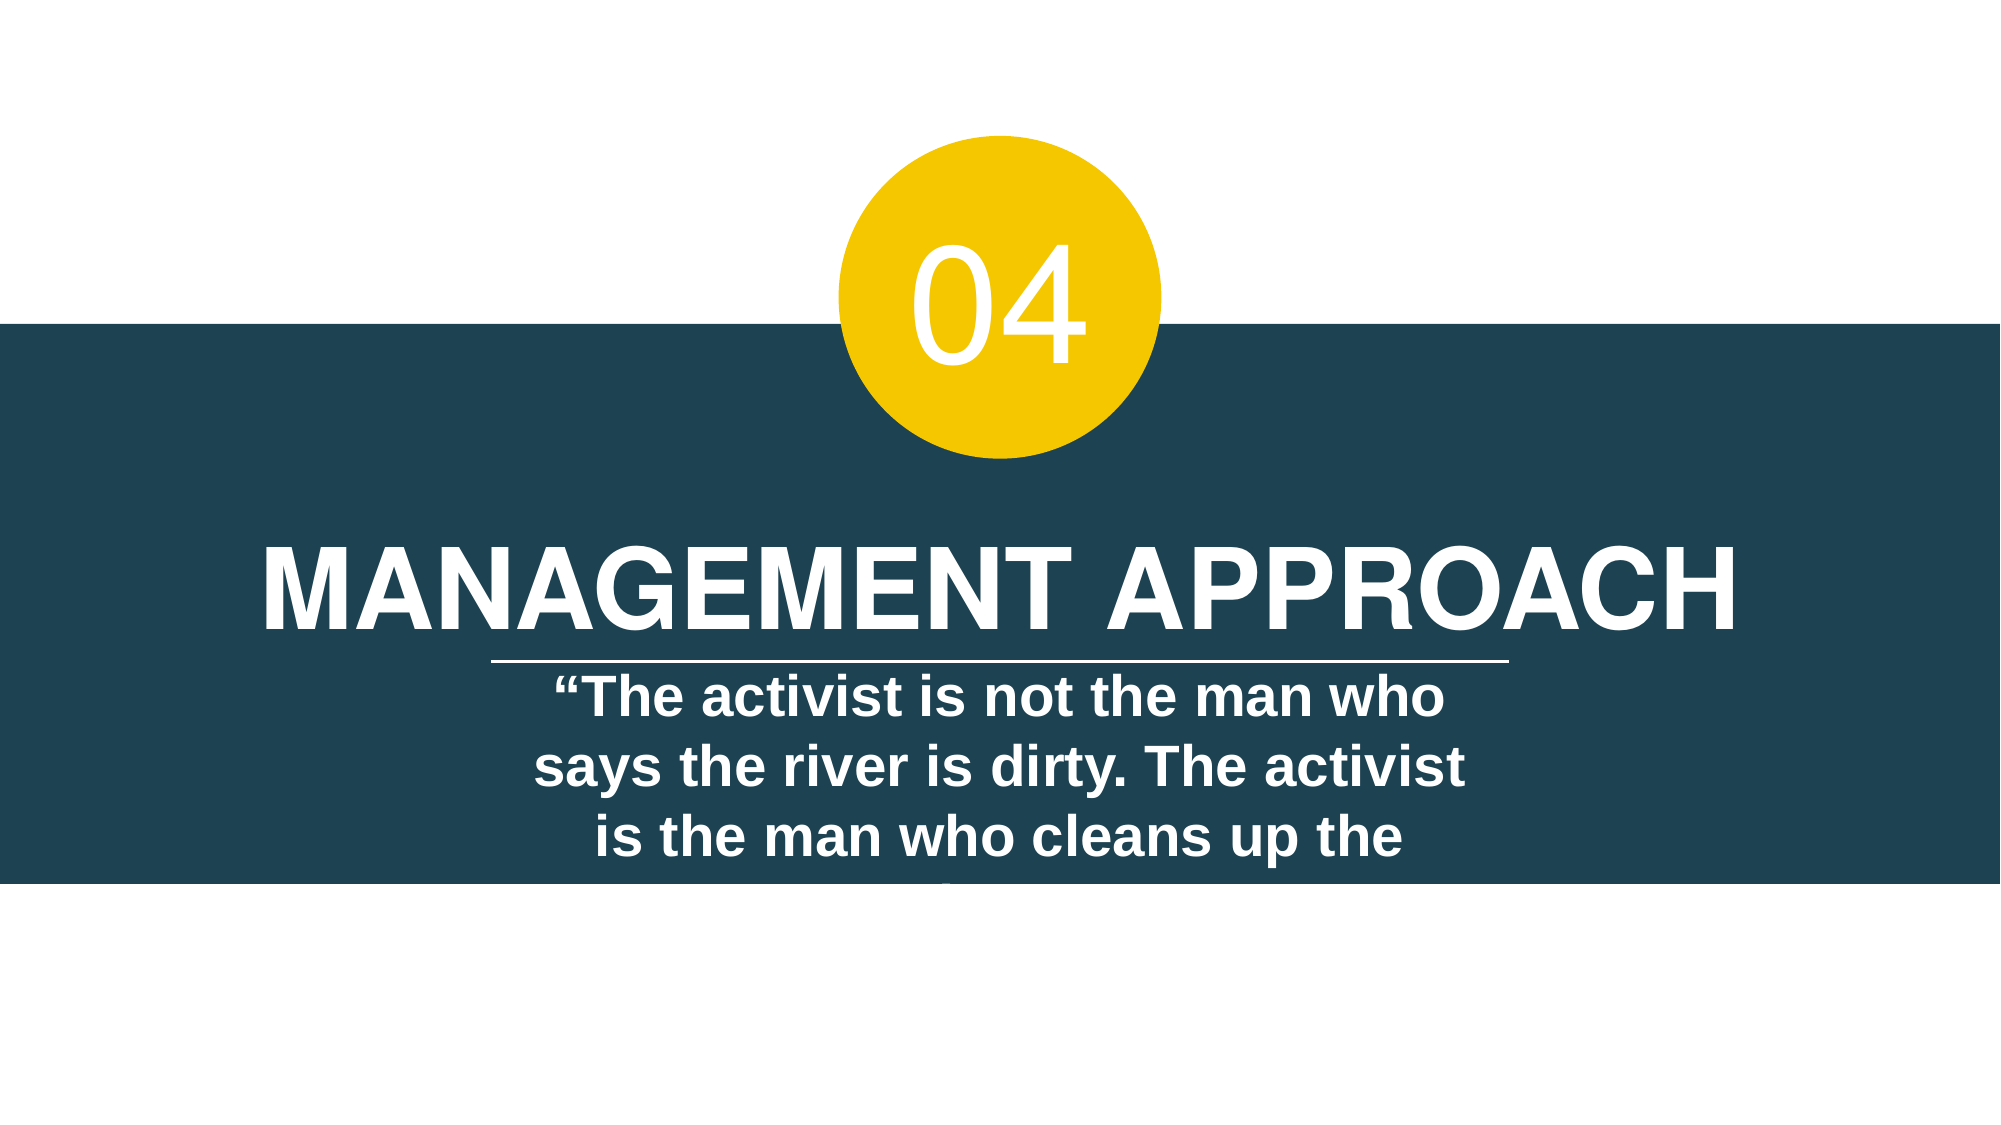

04

MANAGEMENT APPROACH
“The activist is not the man who says the river is dirty. The activist is the man who cleans up the river.”